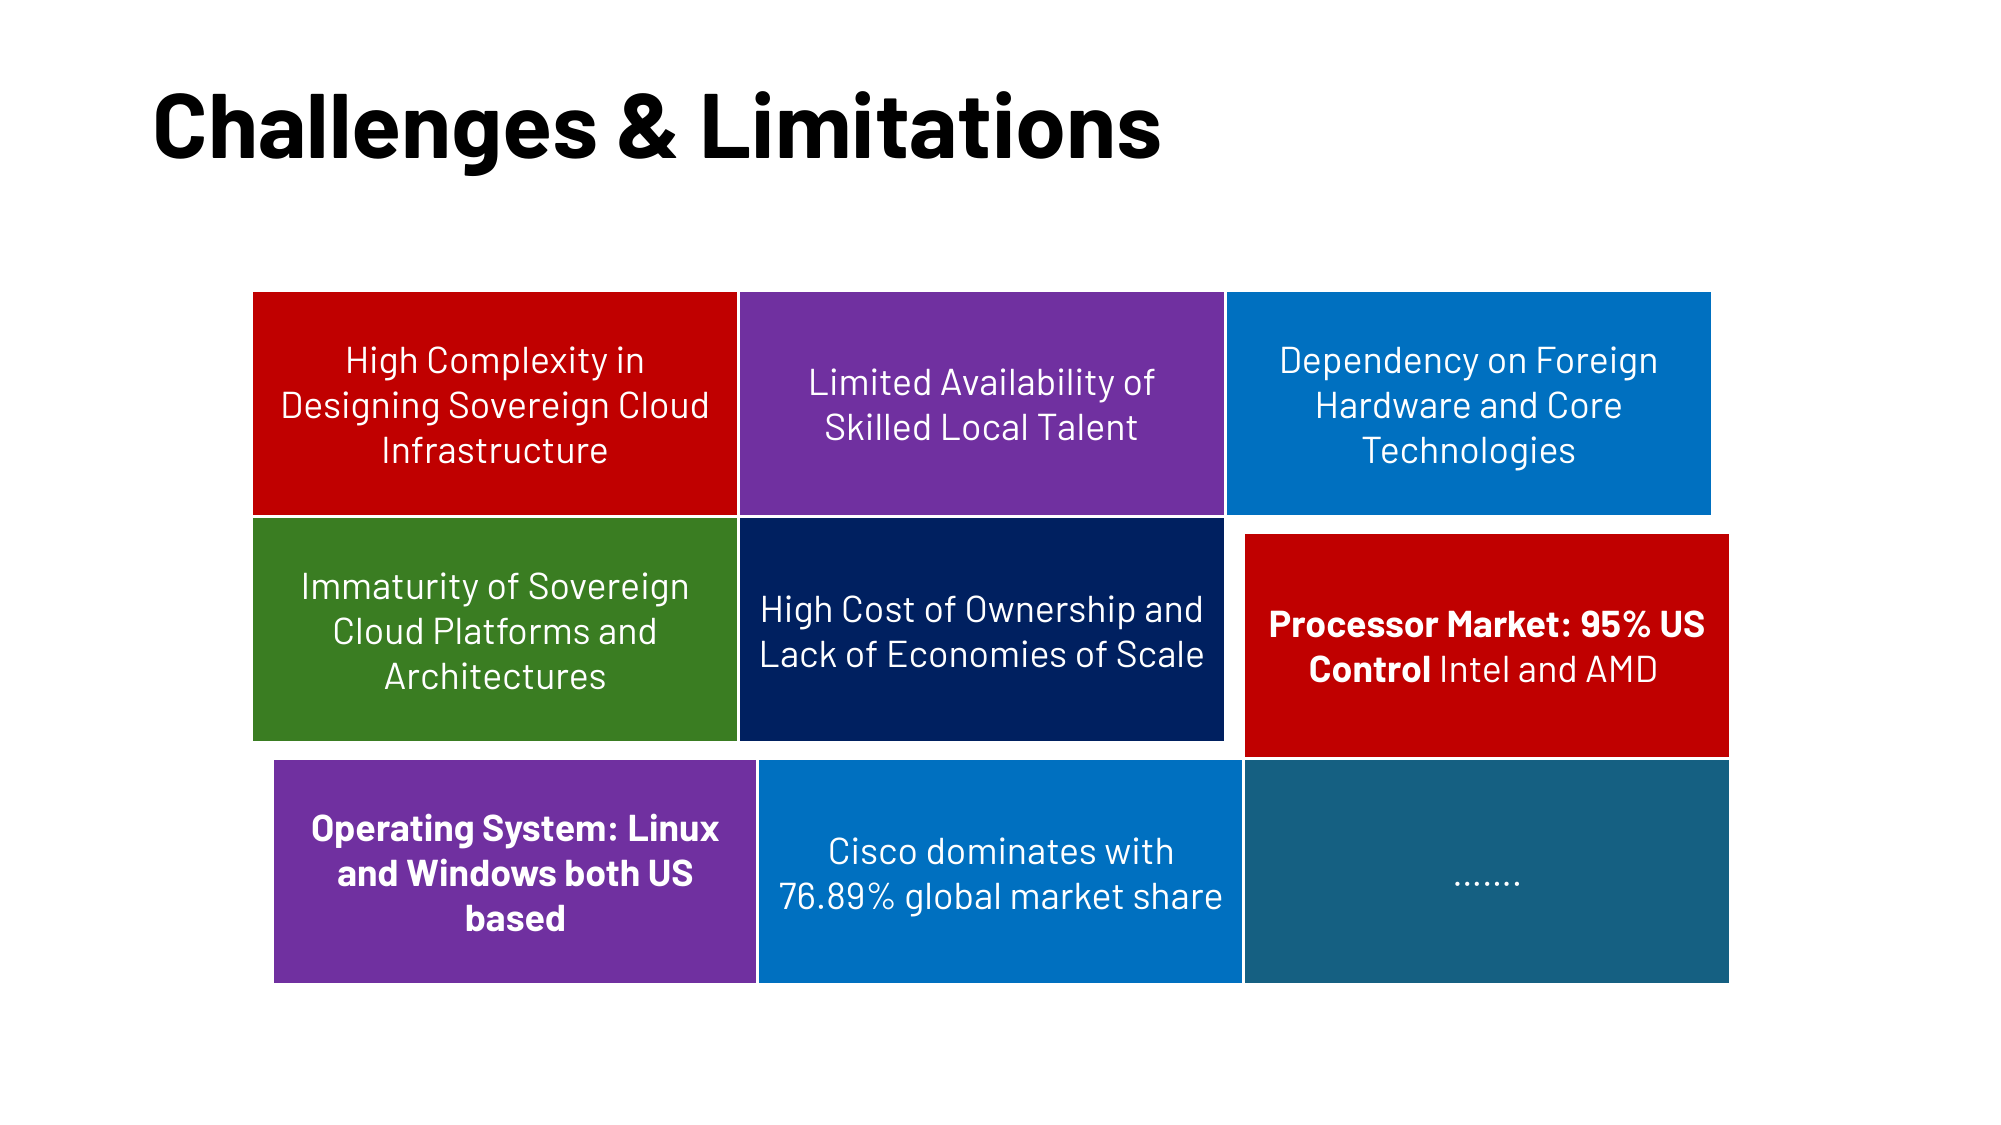

# Challenges & Limitations
High Complexity in Designing Sovereign Cloud Infrastructure
Dependency on Foreign Hardware and Core Technologies
Limited Availability of Skilled Local Talent
Immaturity of Sovereign Cloud Platforms and Architectures
High Cost of Ownership and Lack of Economies of Scale
Processor Market: 95% US Control Intel and AMD
Operating System: Linux and Windows both US based
Cisco dominates with 76.89% global market share
…….